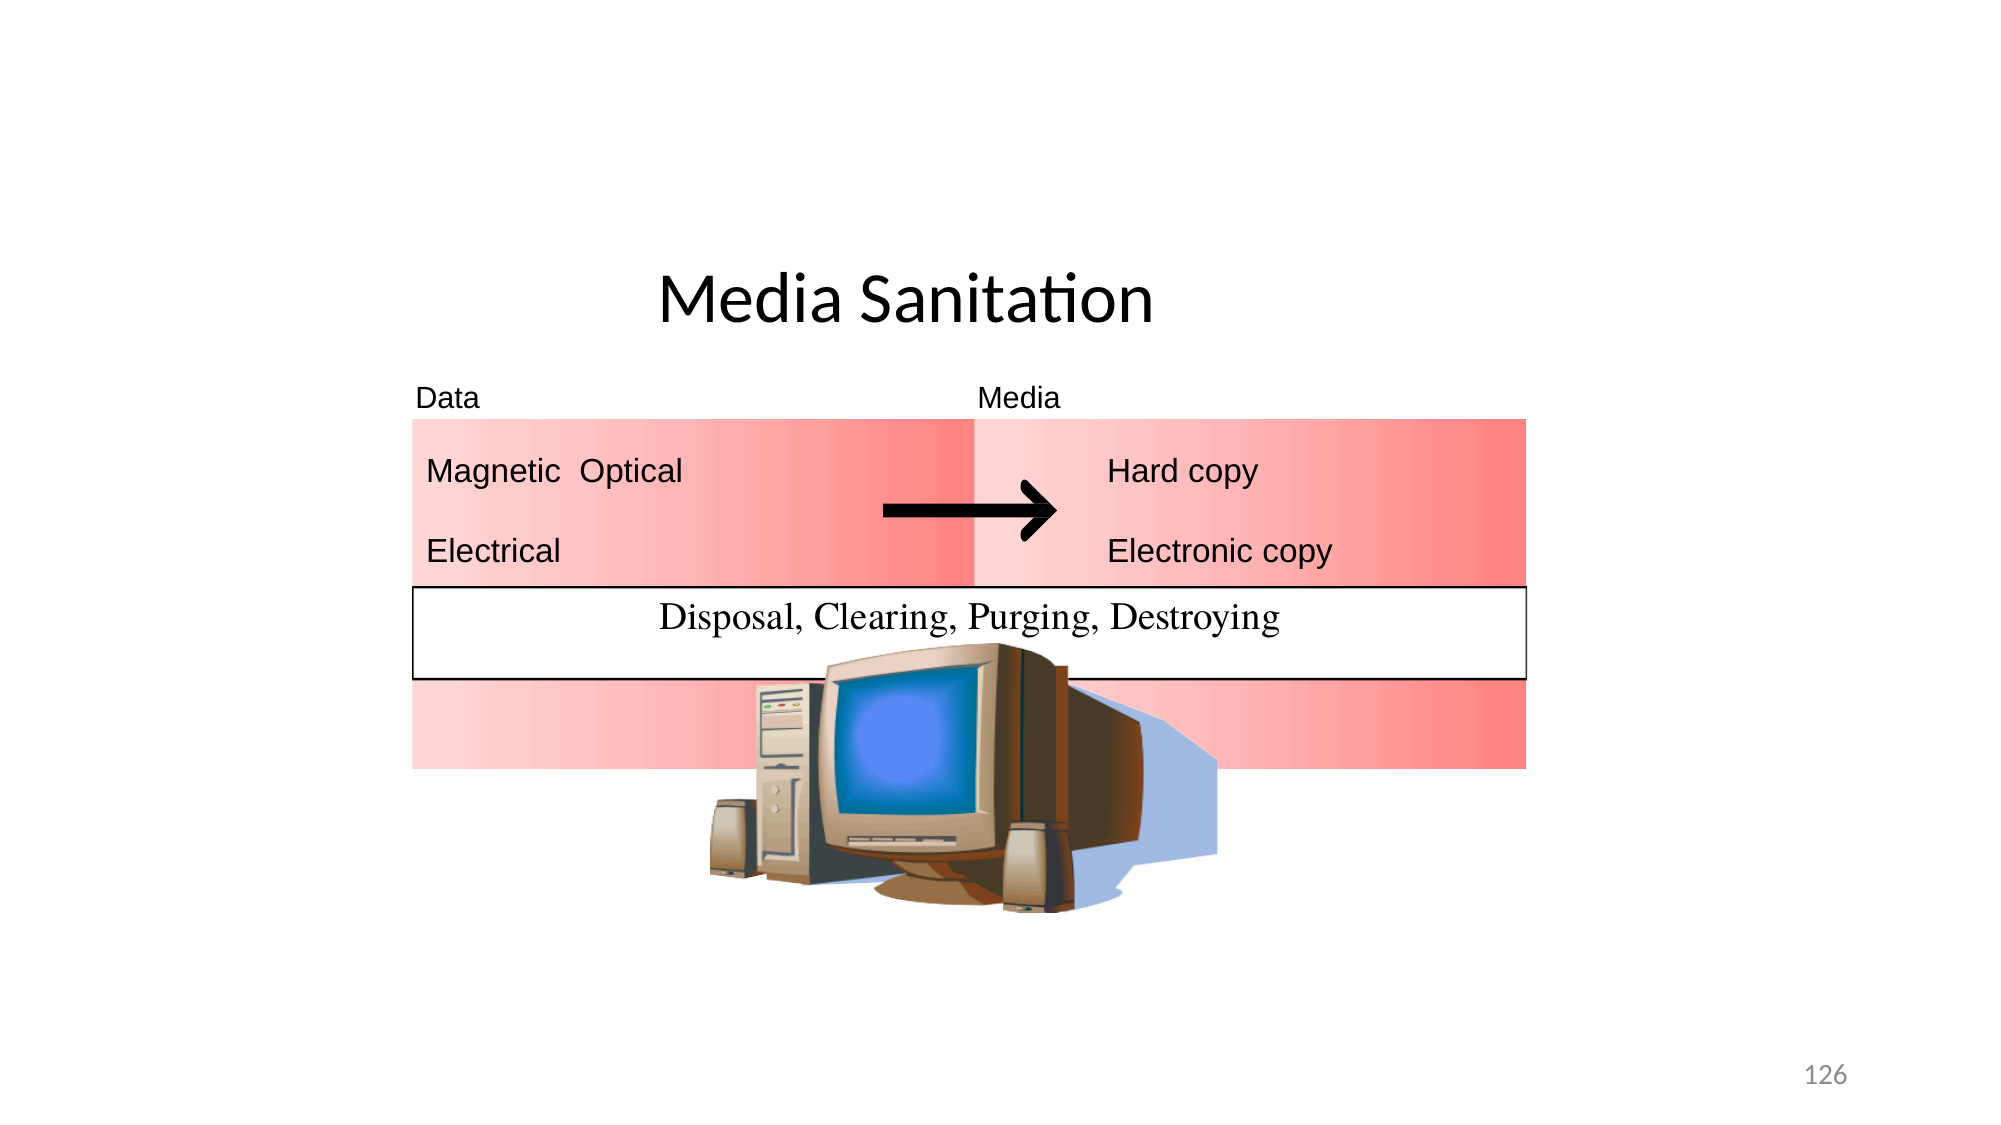

# Media Sanitation
Media
Data

Magnetic  Optical

Electrical
Hard copy

Electronic copy

Disposal, Clearing, Purging, Destroying

126